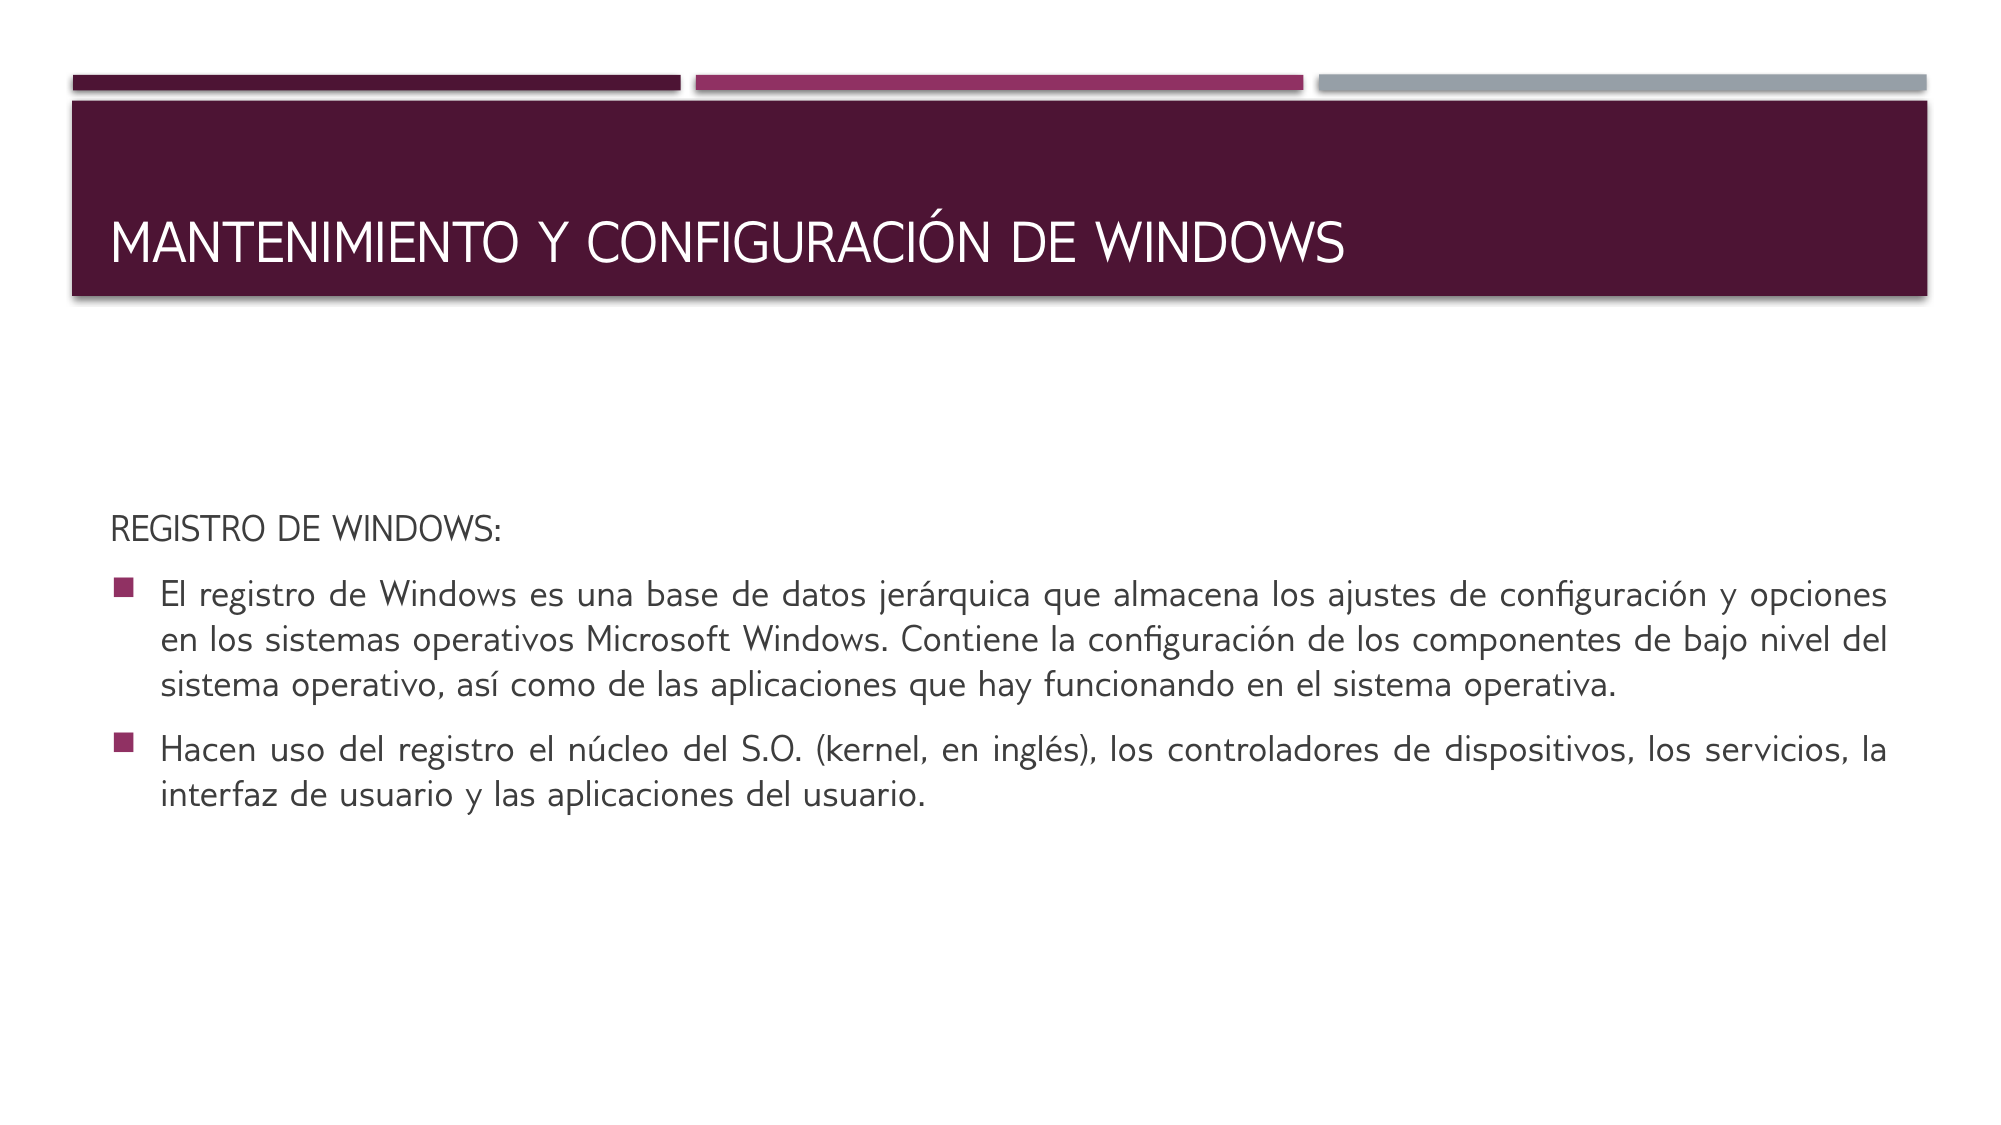

# MANTENIMIENTO Y CONFIGURACIÓN DE WINDOWS
REGISTRO DE WINDOWS:
El registro de Windows es una base de datos jerárquica que almacena los ajustes de configuración y opciones en los sistemas operativos Microsoft Windows. Contiene la configuración de los componentes de bajo nivel del sistema operativo, así como de las aplicaciones que hay funcionando en el sistema operativa.
Hacen uso del registro el núcleo del S.O. (kernel, en inglés), los controladores de dispositivos, los servicios, la interfaz de usuario y las aplicaciones del usuario.